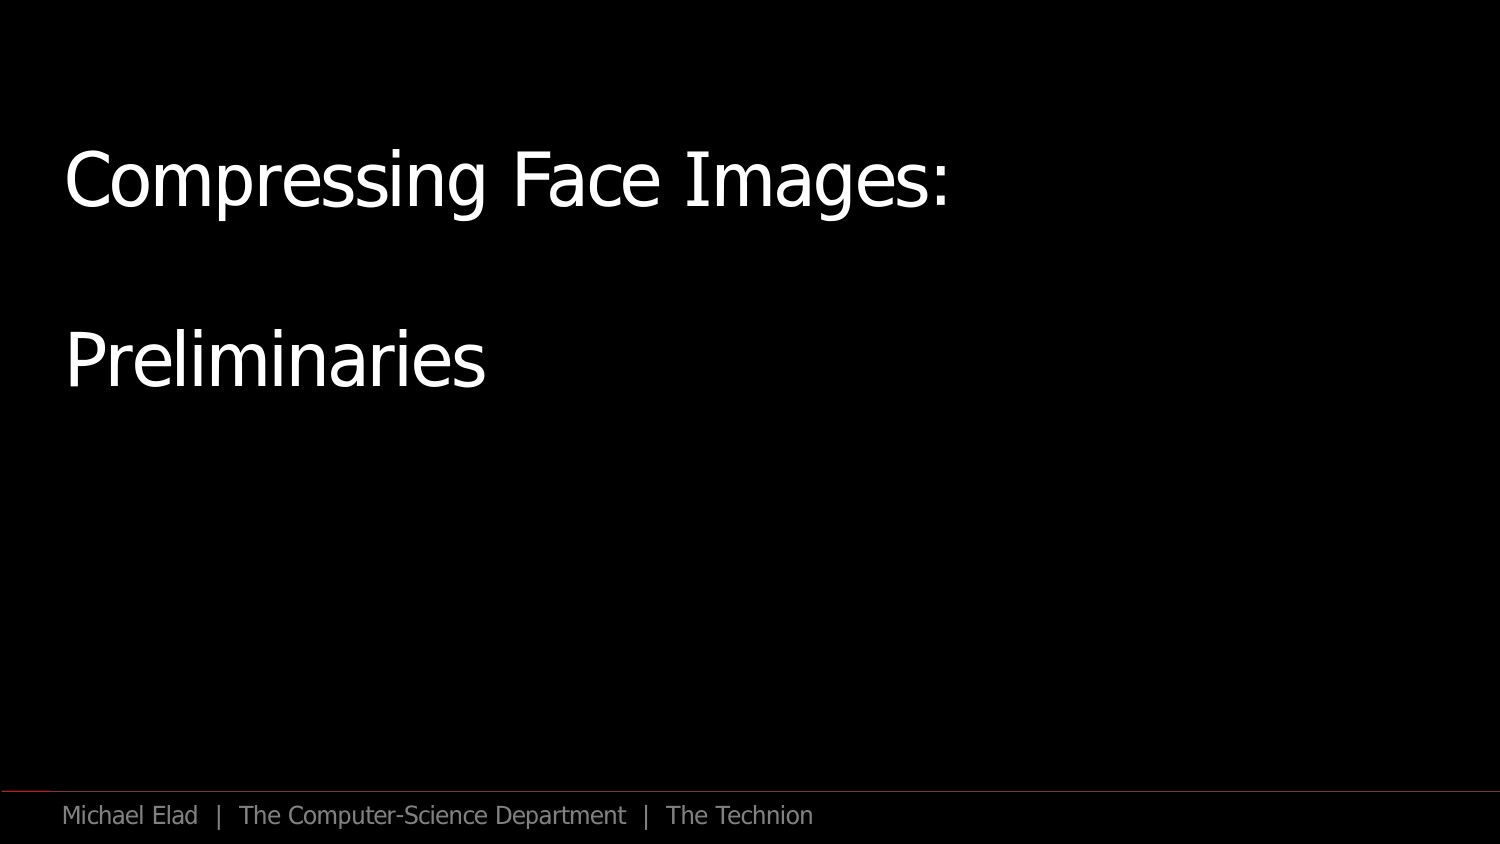

# Compressing Face Images: Preliminaries

Michael Elad  |  The Computer-Science Department  |  The Technion